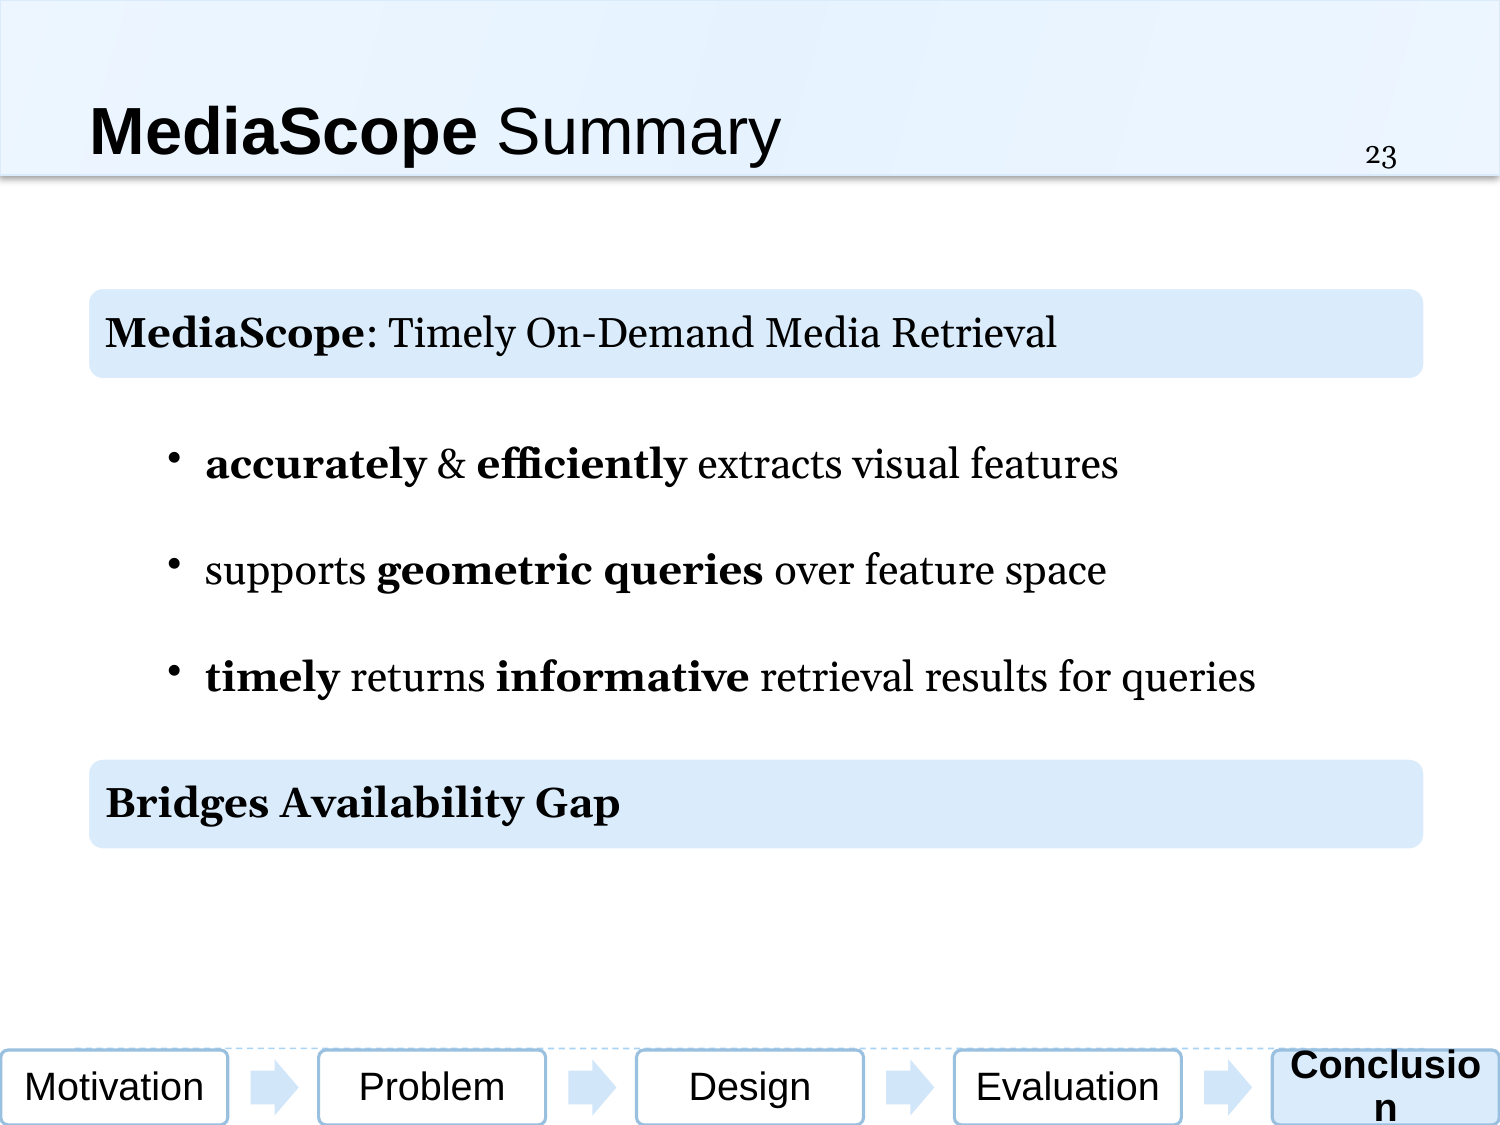

# MediaScope Summary
23
MediaScope: Timely On-Demand Media Retrieval

accurately & efficiently extracts visual features

supports geometric queries over feature space

timely returns informative retrieval results for queries
Bridges Availability Gap
Motivation

Problem

Design

Evaluation

Conclusion